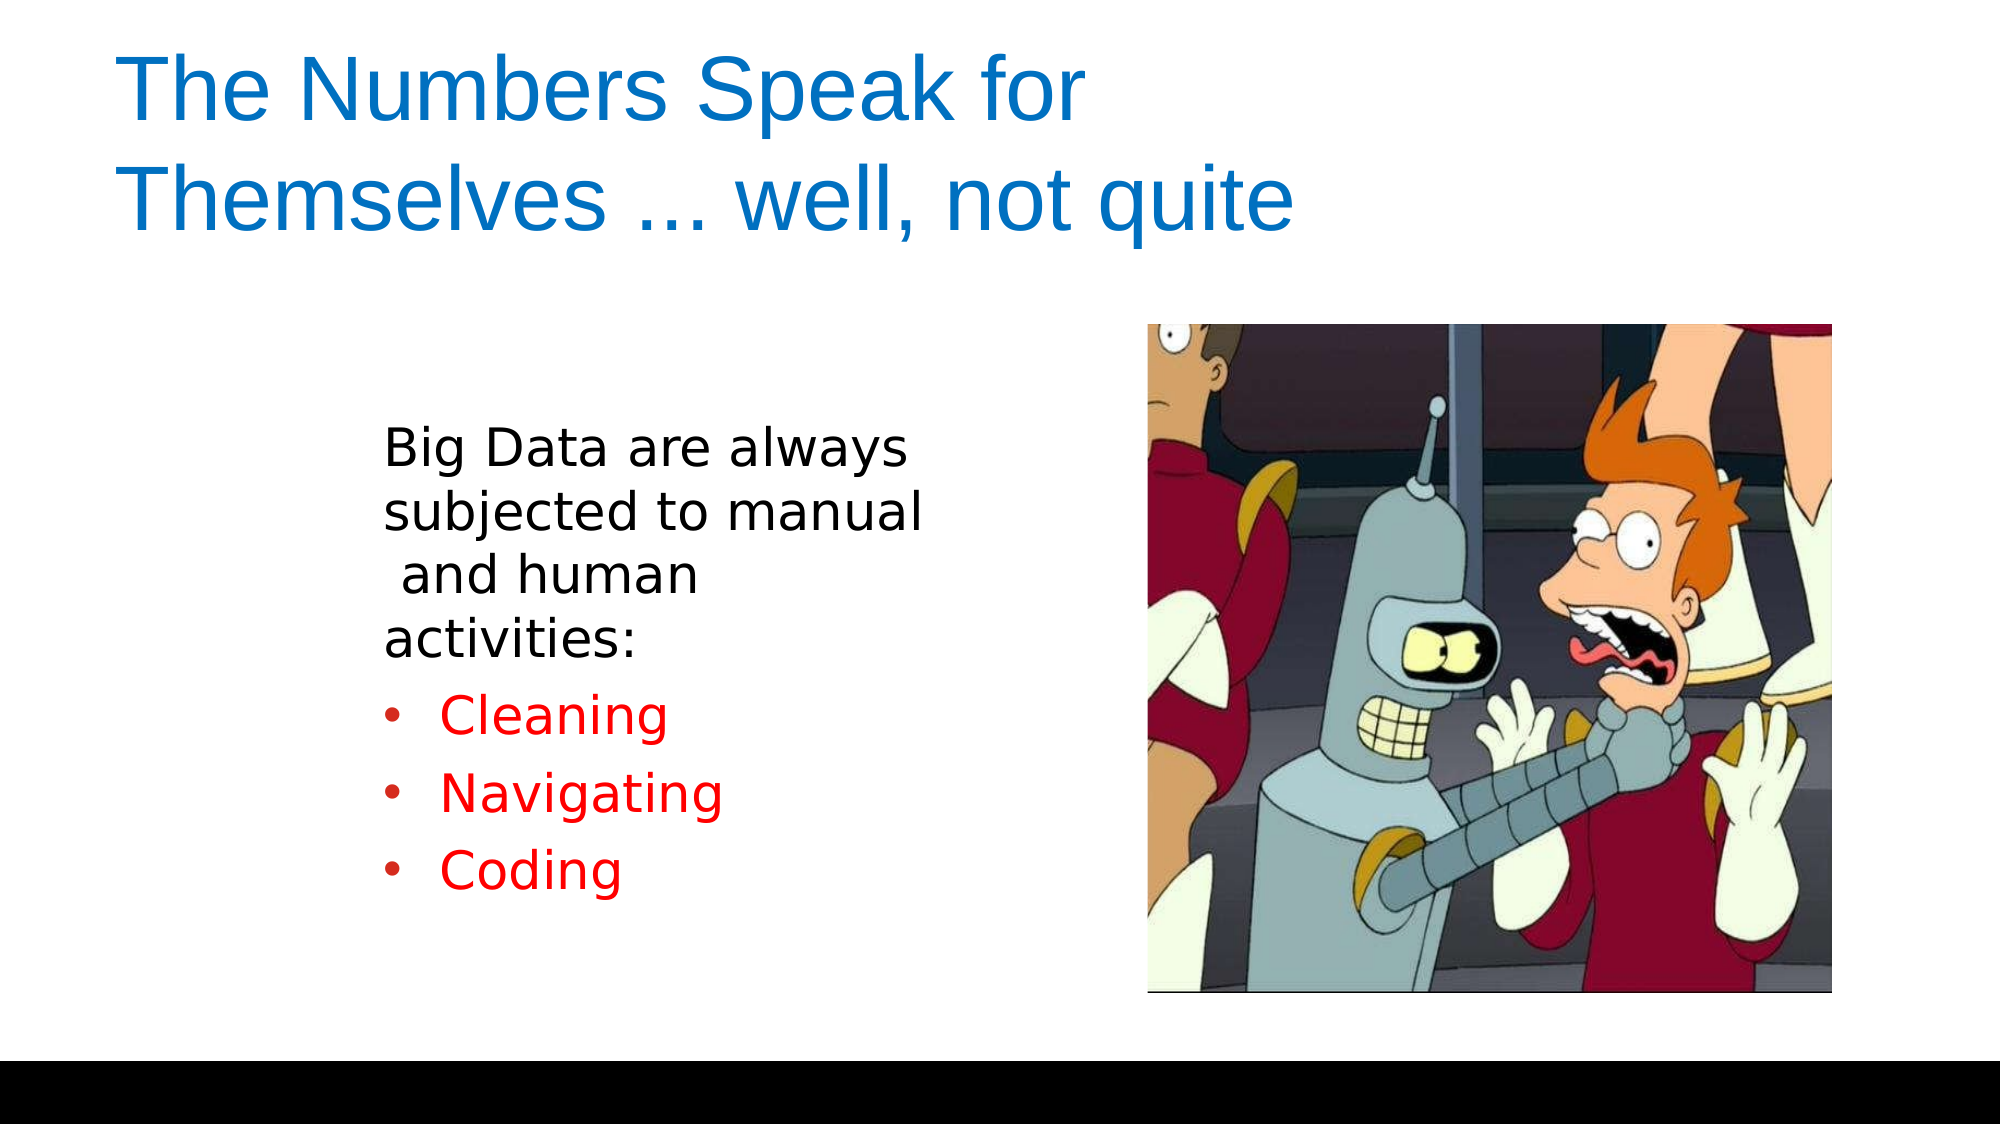

The Numbers Speak for
Themselves ... well, not quite
The Numbers Speak for  Themselves … well, not quite

Big Data are always  subjected to manual  and human  activities:
Cleaning
Navigating
Coding